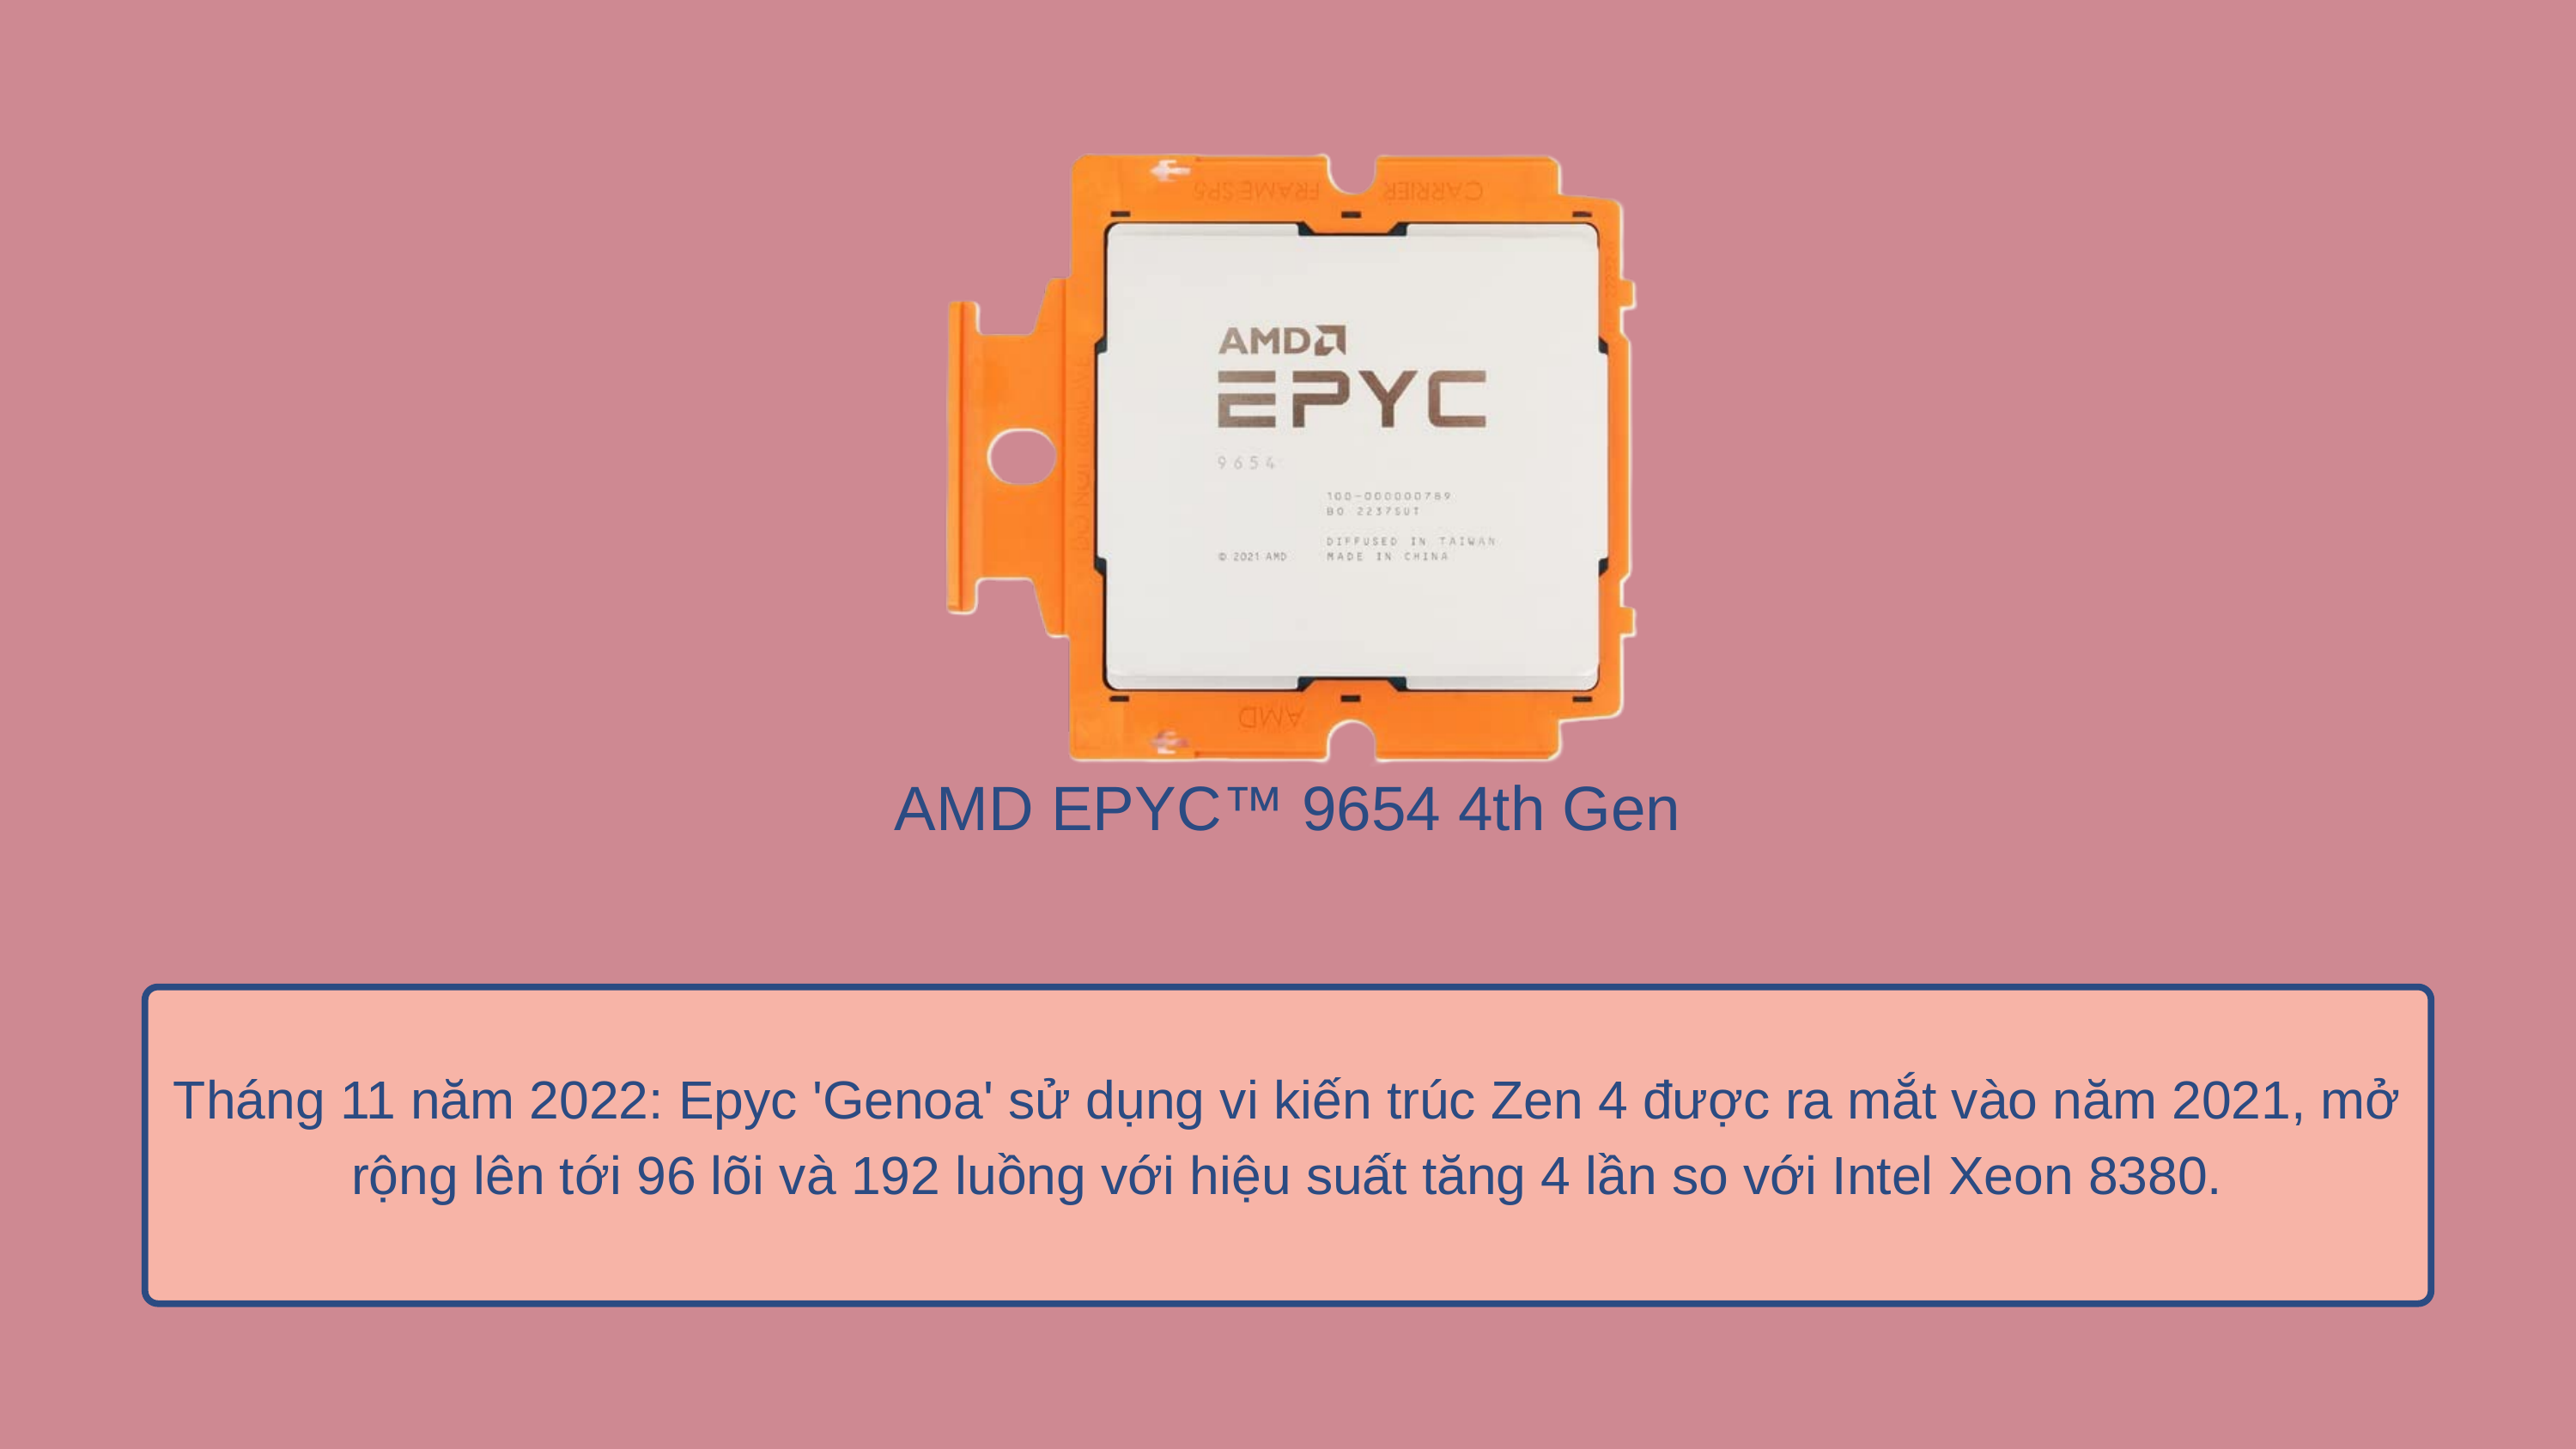

AMD EPYC™ 9654 4th Gen

Tháng 11 năm 2022: Epyc 'Genoa' sử dụng vi kiến trúc Zen 4 được ra mắt vào năm 2021, mở rộng lên tới 96 lõi và 192 luồng với hiệu suất tăng 4 lần so với Intel Xeon 8380.